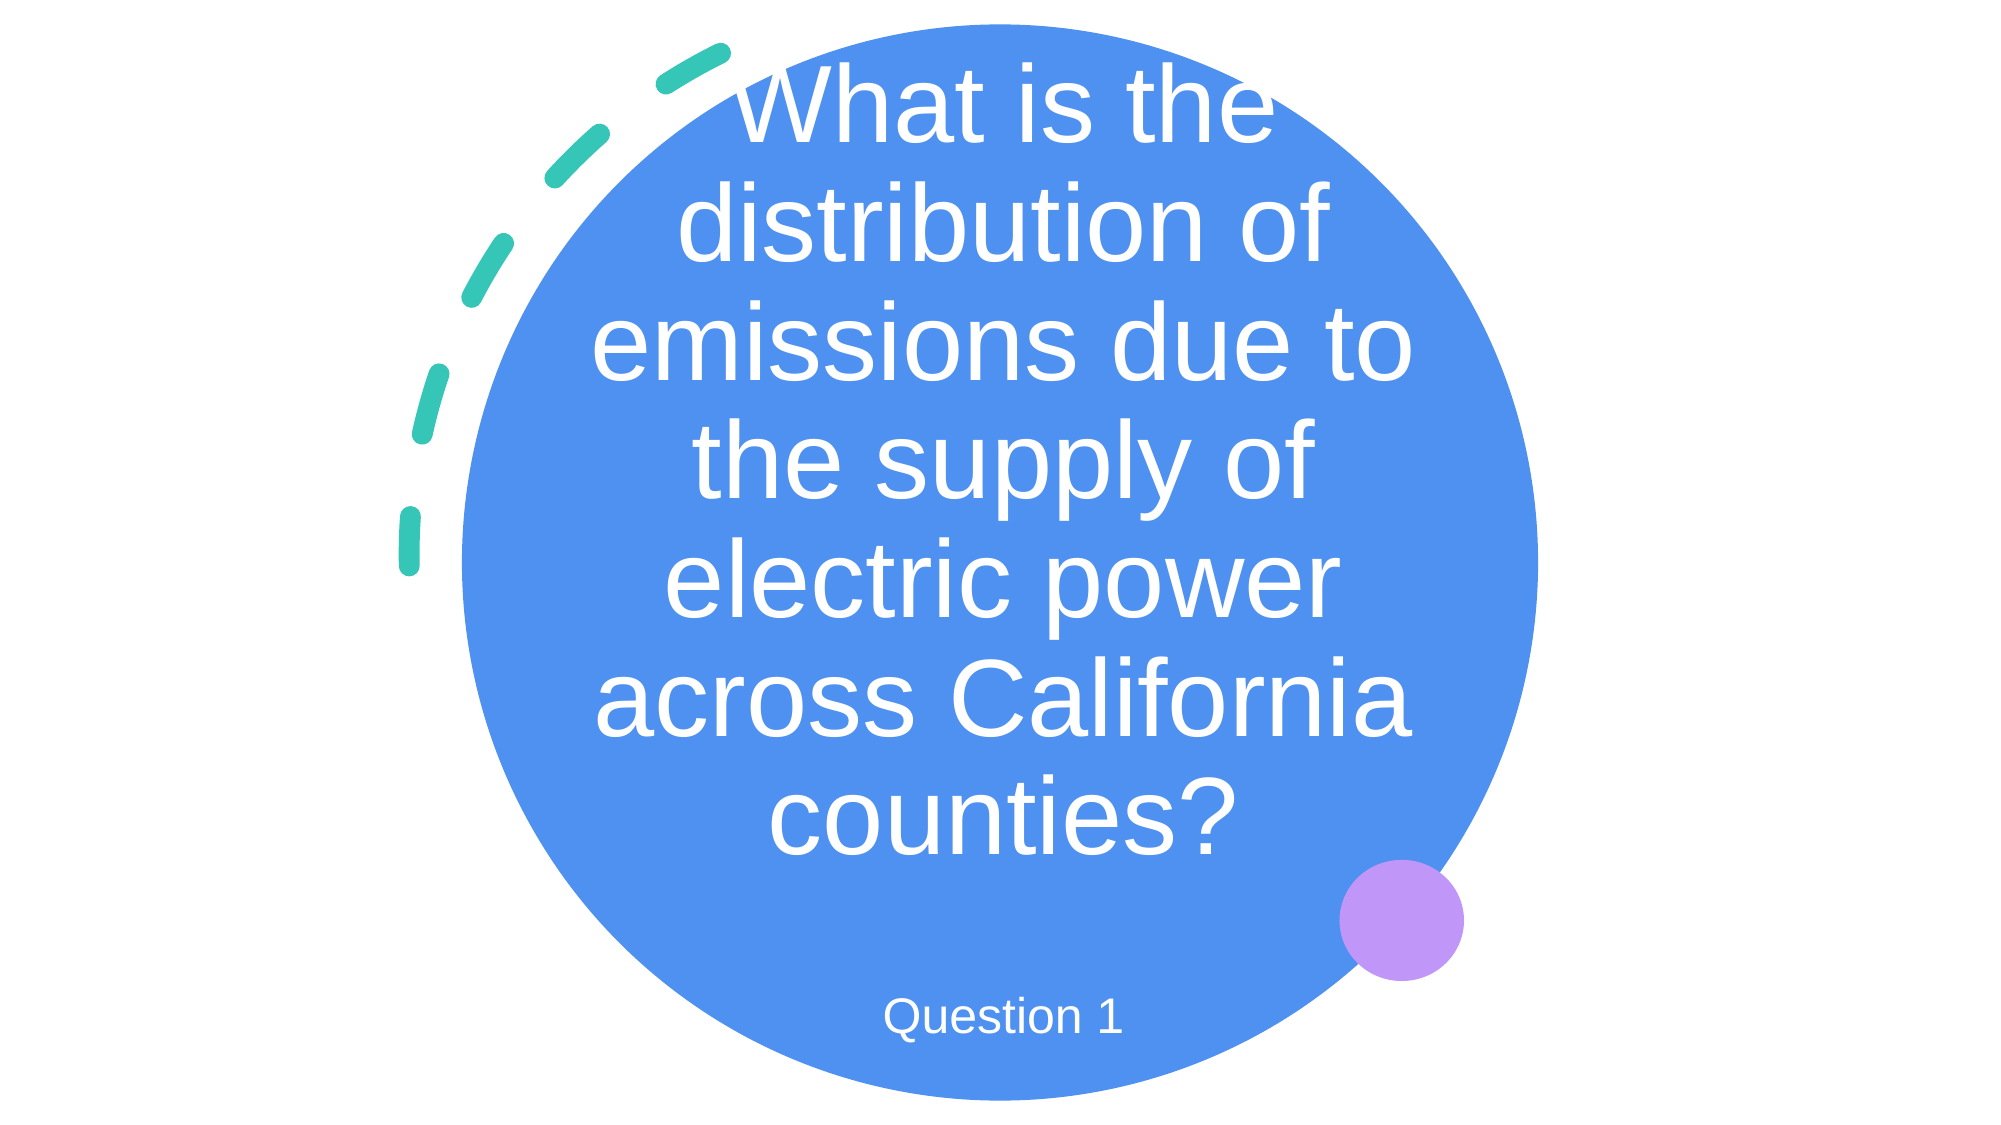

# What is the distribution of emissions due to the supply of electric power across California counties?

Question 1